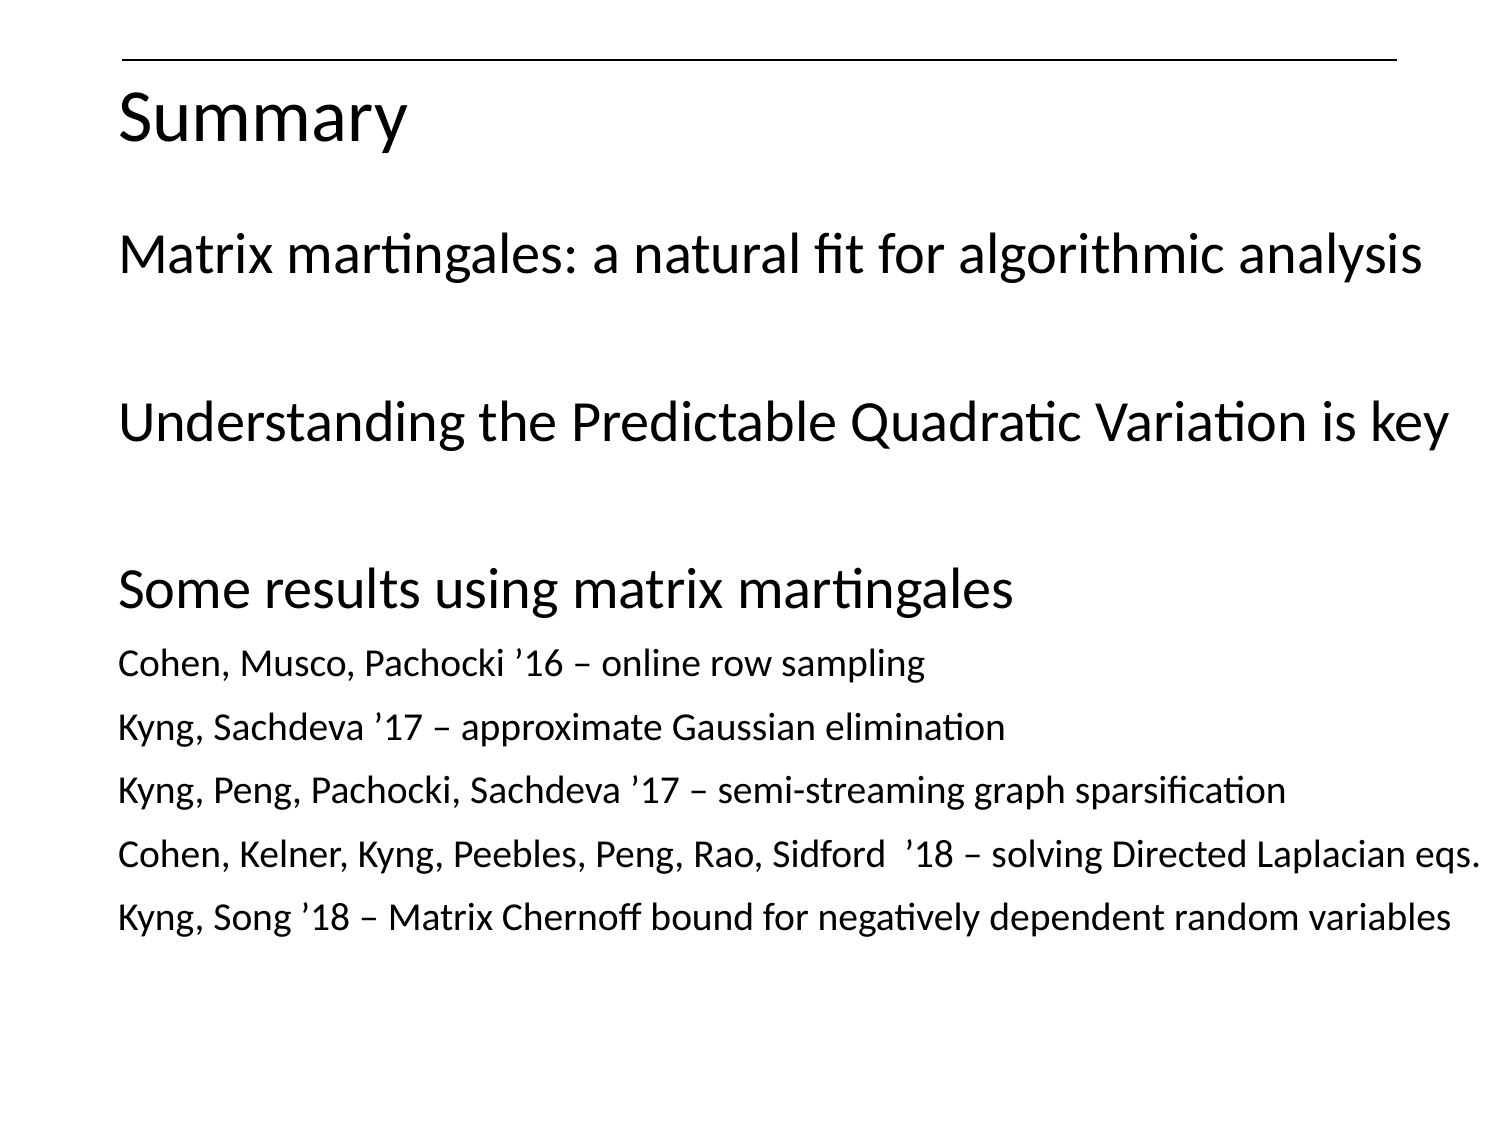

# Summary
Matrix martingales: a natural fit for algorithmic analysis

Understanding the Predictable Quadratic Variation is key

Some results using matrix martingales
Cohen, Musco, Pachocki ’16 – online row sampling
Kyng, Sachdeva ’17 – approximate Gaussian elimination
Kyng, Peng, Pachocki, Sachdeva ’17 – semi-streaming graph sparsification
Cohen, Kelner, Kyng, Peebles, Peng, Rao, Sidford  ’18 – solving Directed Laplacian eqs.
Kyng, Song ’18 – Matrix Chernoff bound for negatively dependent random variables